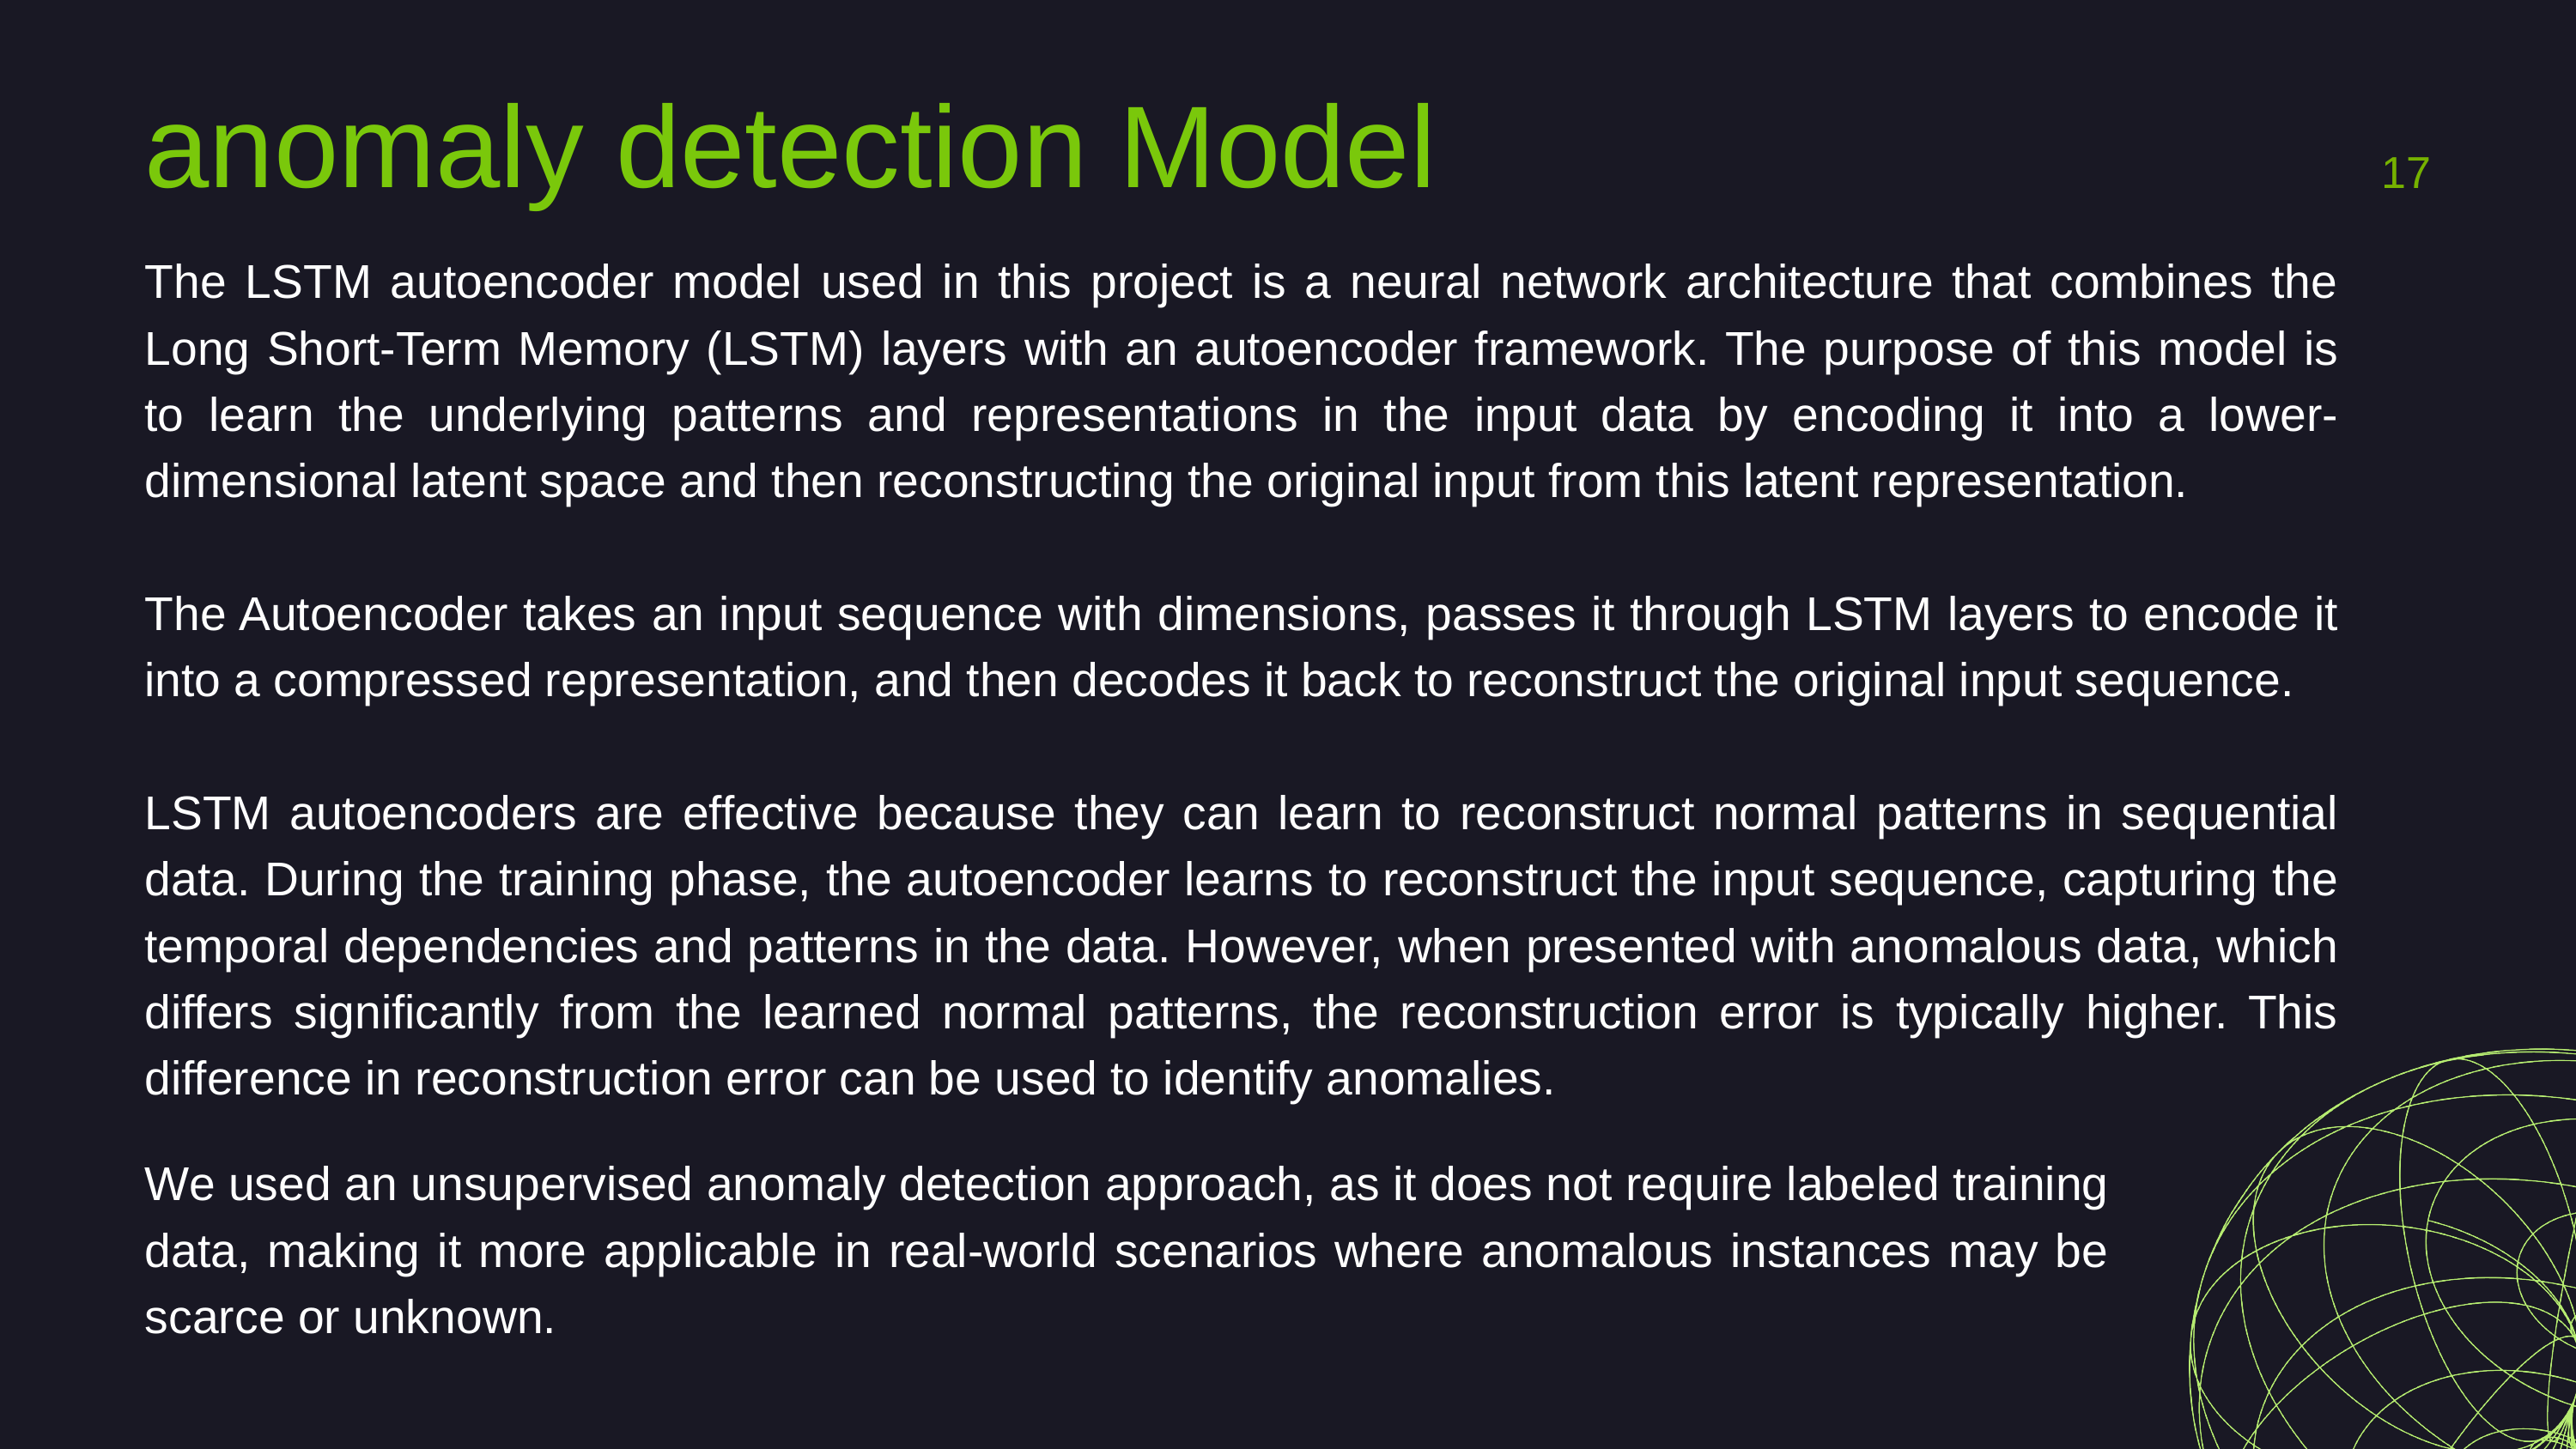

anomaly detection Model
17
The LSTM autoencoder model used in this project is a neural network architecture that combines the Long Short-Term Memory (LSTM) layers with an autoencoder framework. The purpose of this model is to learn the underlying patterns and representations in the input data by encoding it into a lower-dimensional latent space and then reconstructing the original input from this latent representation.

The Autoencoder takes an input sequence with dimensions, passes it through LSTM layers to encode it into a compressed representation, and then decodes it back to reconstruct the original input sequence.

LSTM autoencoders are effective because they can learn to reconstruct normal patterns in sequential data. During the training phase, the autoencoder learns to reconstruct the input sequence, capturing the temporal dependencies and patterns in the data. However, when presented with anomalous data, which differs significantly from the learned normal patterns, the reconstruction error is typically higher. This difference in reconstruction error can be used to identify anomalies.
We used an unsupervised anomaly detection approach, as it does not require labeled training data, making it more applicable in real-world scenarios where anomalous instances may be scarce or unknown.